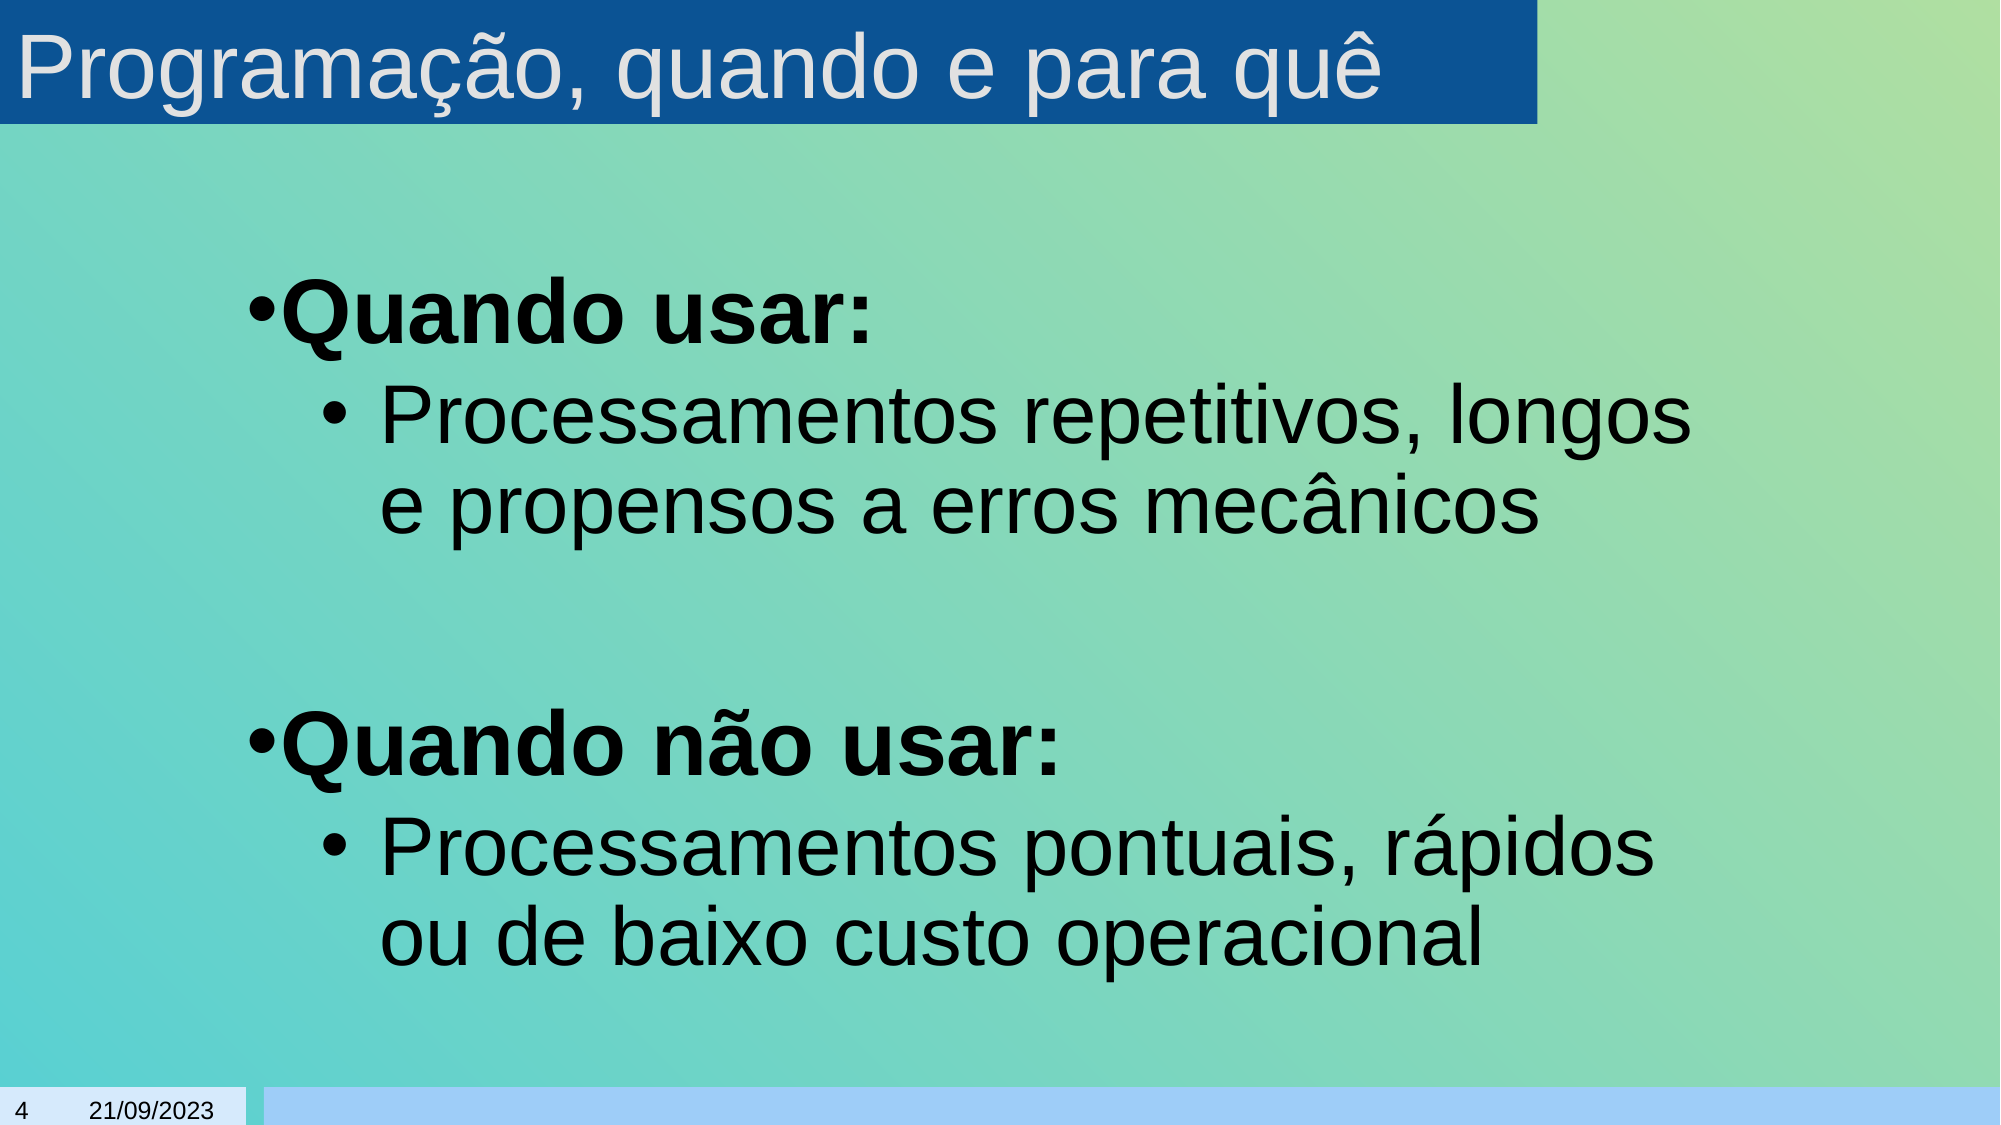

# Programação, quando e para quê
Quando usar:
Processamentos repetitivos, longos e propensos a erros mecânicos

Quando não usar:
Processamentos pontuais, rápidos ou de baixo custo operacional
4
21/09/2023